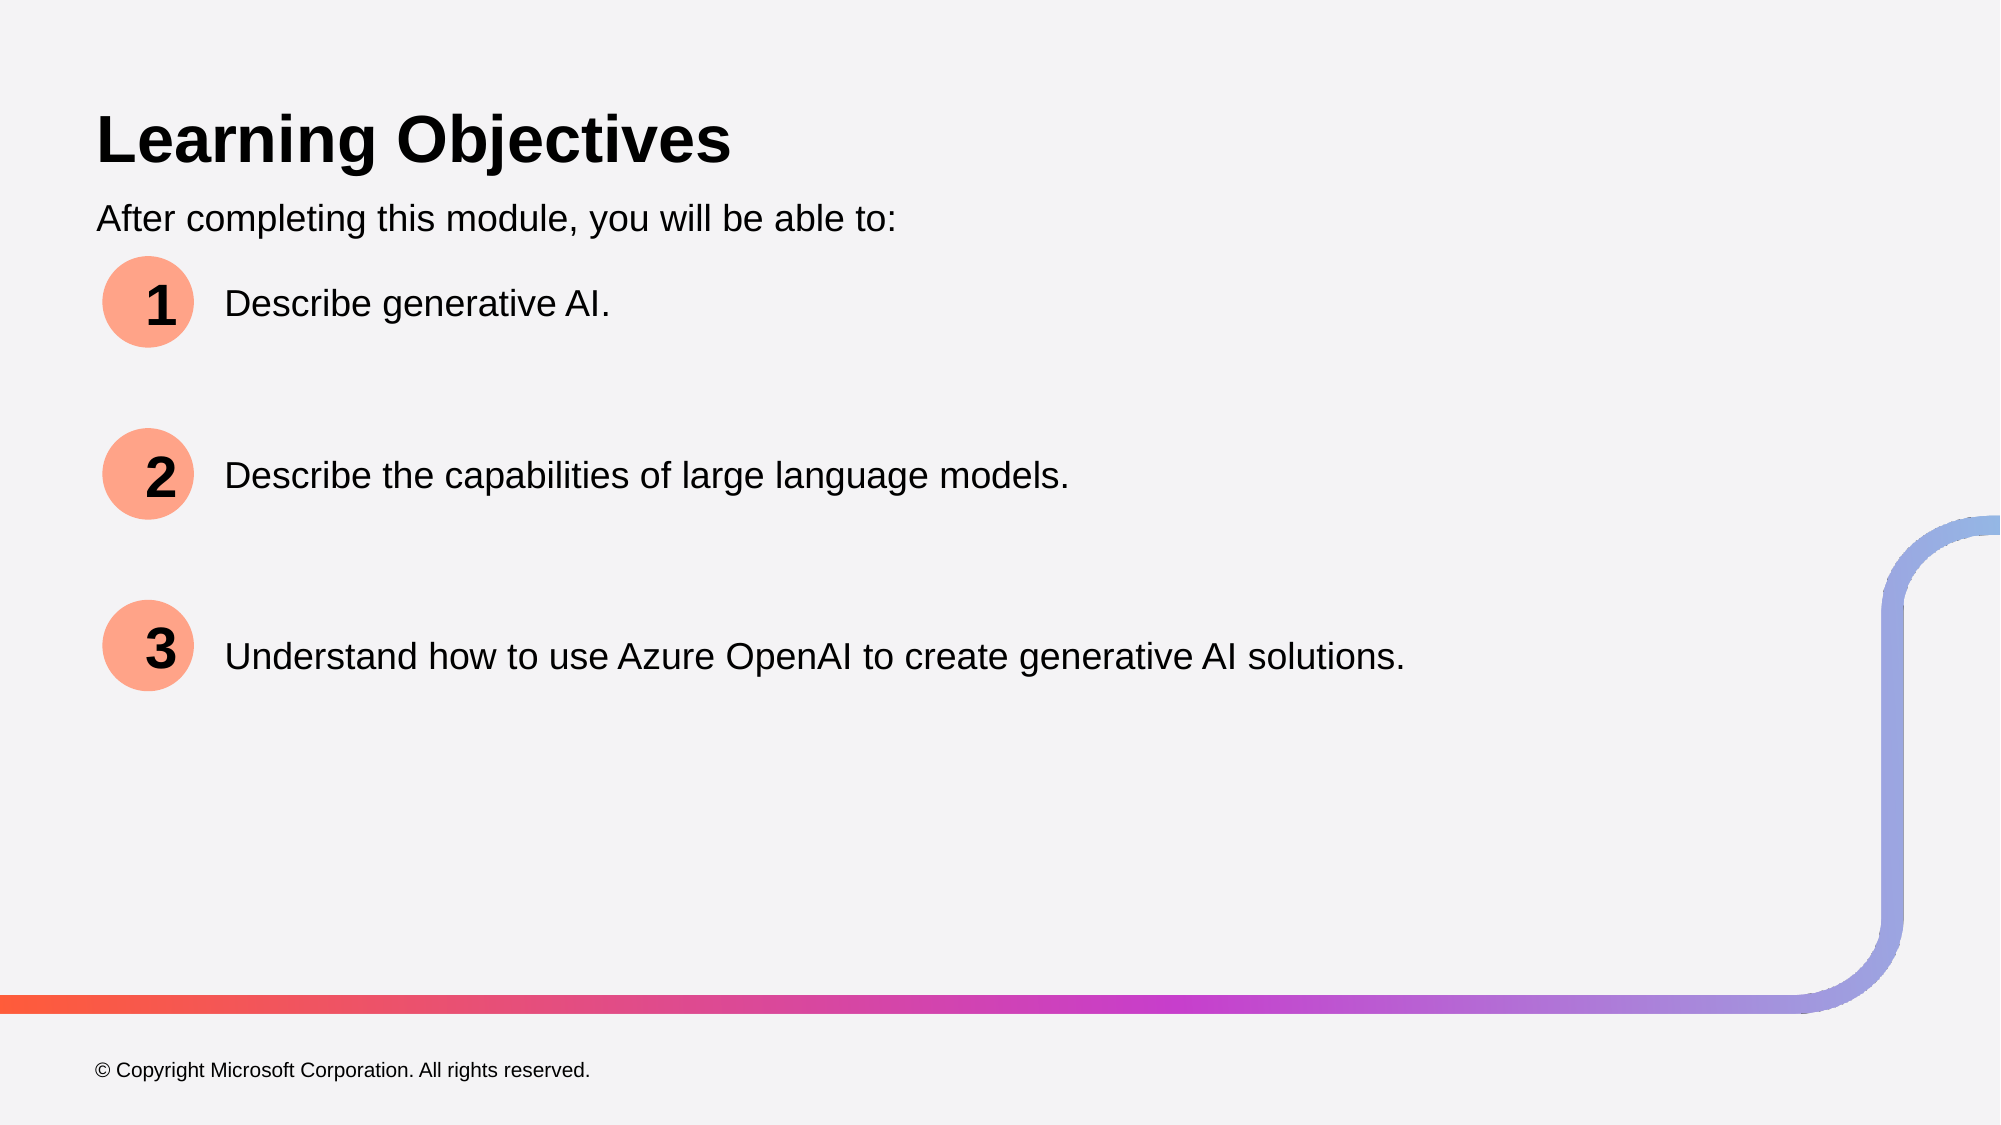

# Learning Objectives
After completing this module, you will be able to:
1
Describe generative AI.
2
Describe the capabilities of large language models.
3
Understand how to use Azure OpenAI to create generative AI solutions.